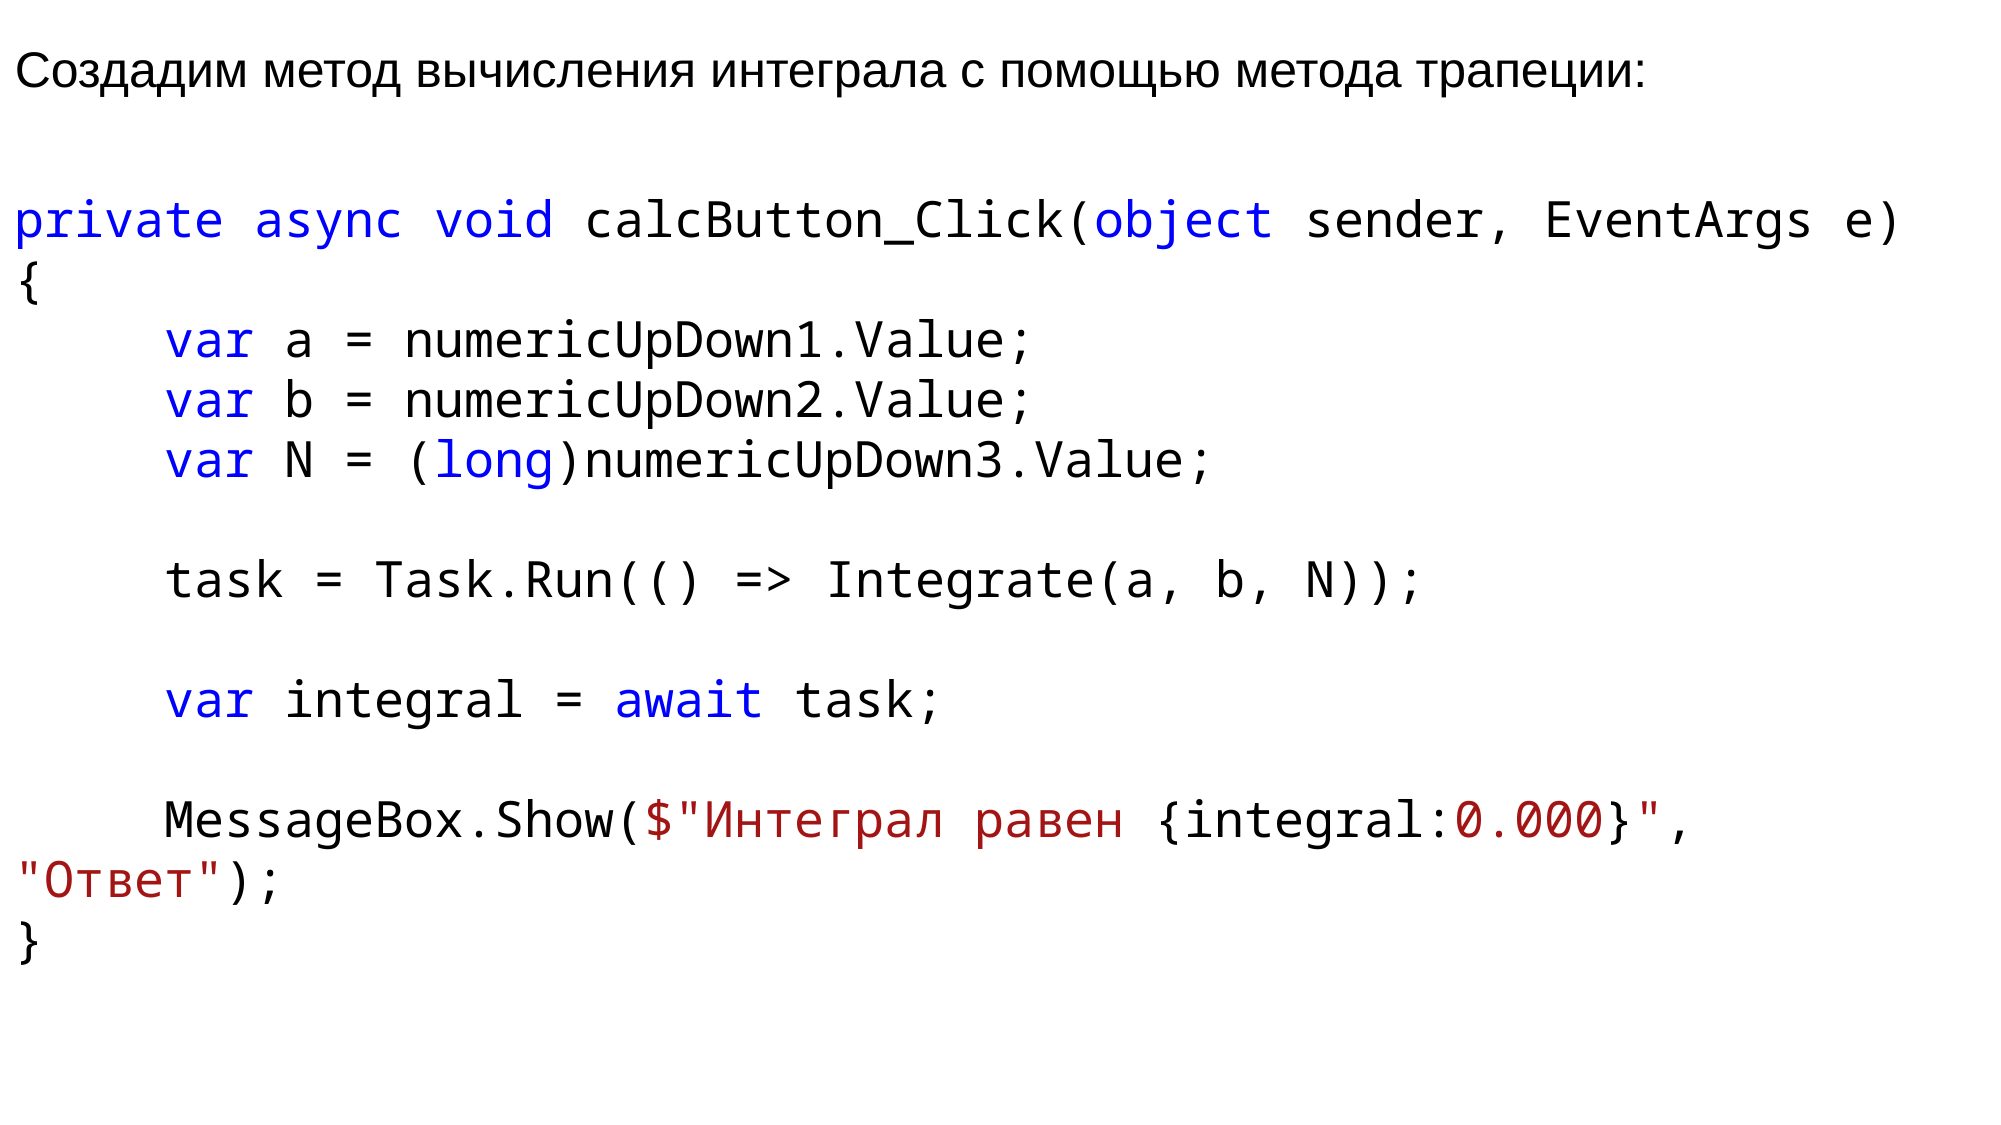

Создадим метод вычисления интеграла с помощью метода трапеции:

private async void calcButton_Click(object sender, EventArgs e)
{
	var a = numericUpDown1.Value;
	var b = numericUpDown2.Value;
	var N = (long)numericUpDown3.Value;

	task = Task.Run(() => Integrate(a, b, N));

	var integral = await task;

	MessageBox.Show($"Интеграл равен {integral:0.000}", "Ответ");
}